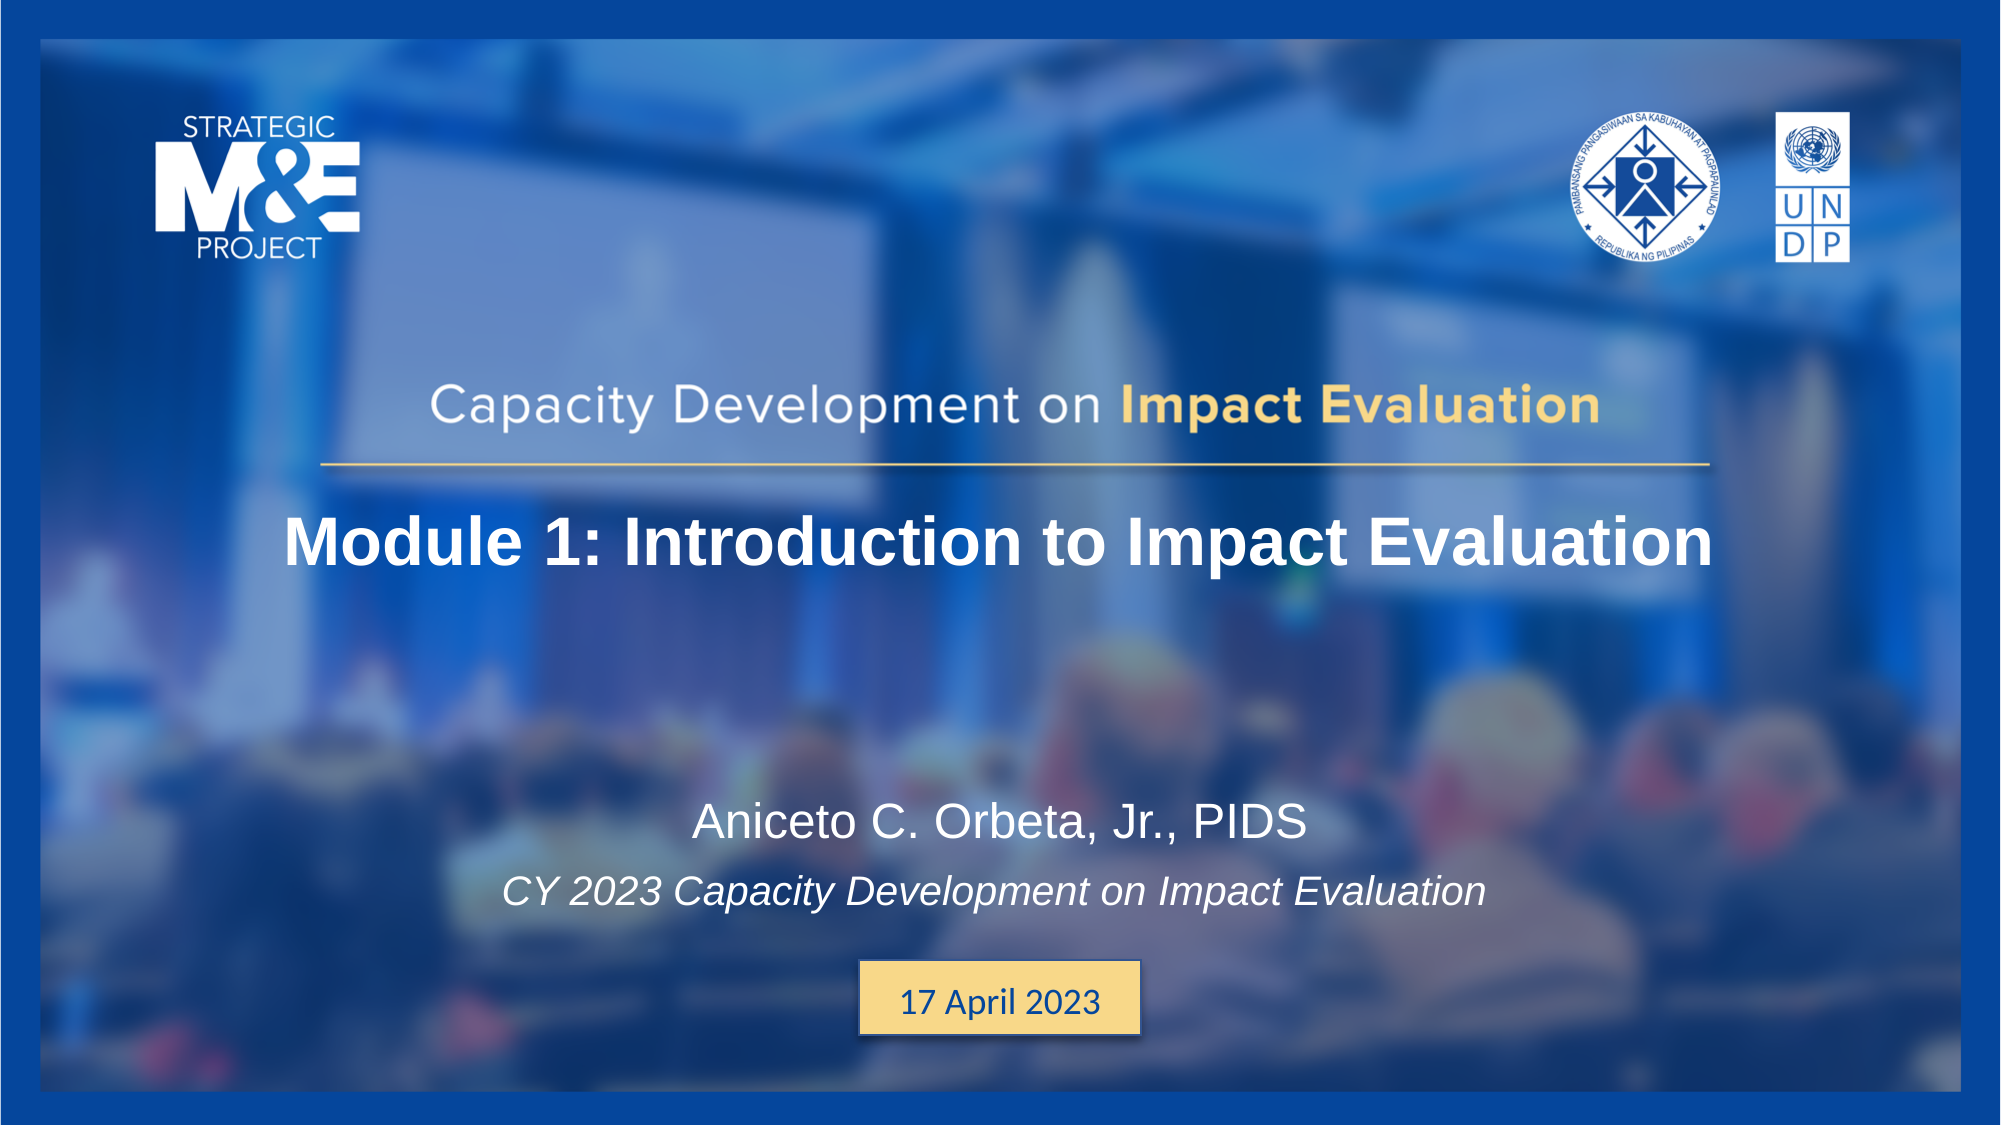

# Module 1: Introduction to Impact Evaluation
Aniceto C. Orbeta, Jr., PIDS
CY 2023 Capacity Development on Impact Evaluation

17 April 2023